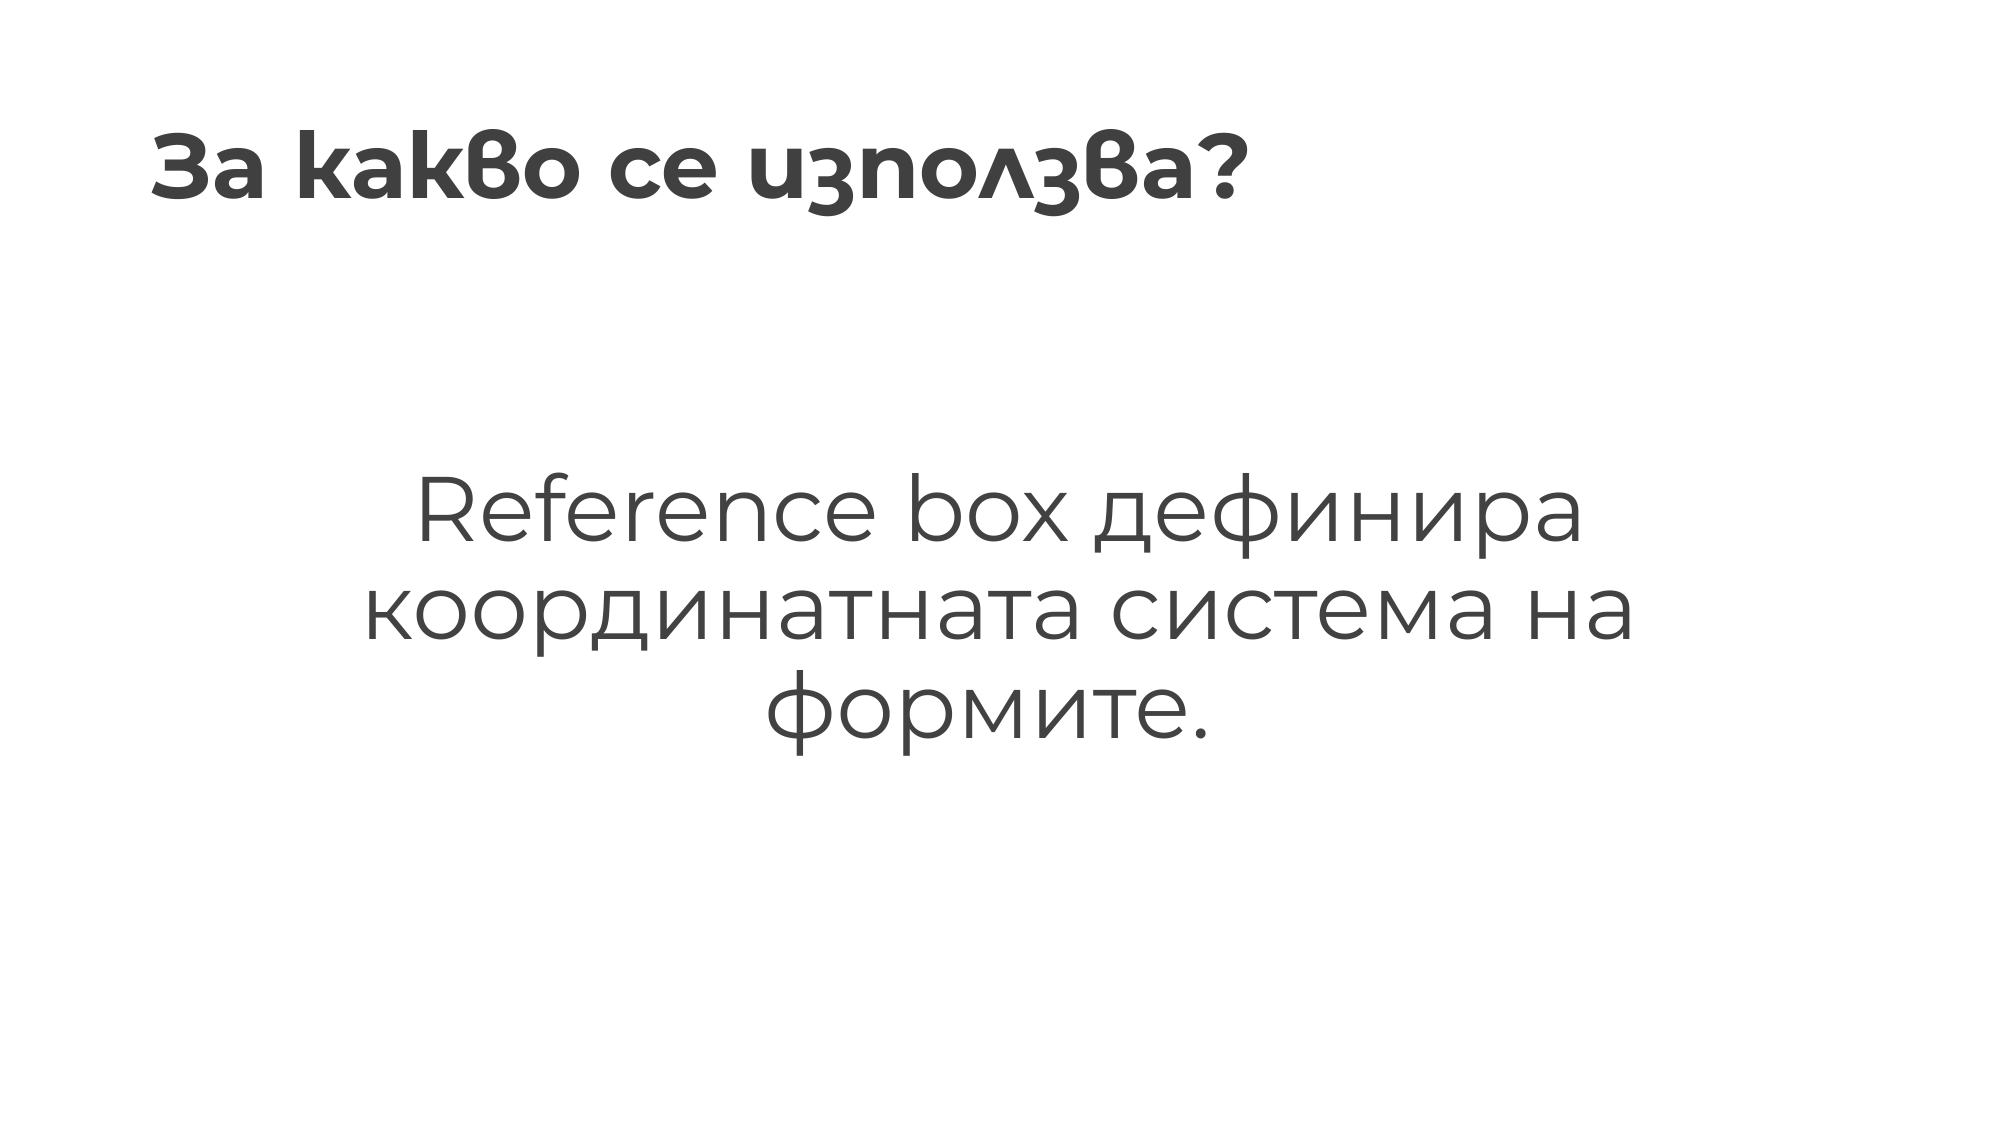

# За какво се използва?
Reference box дефинира координатната система на формите.